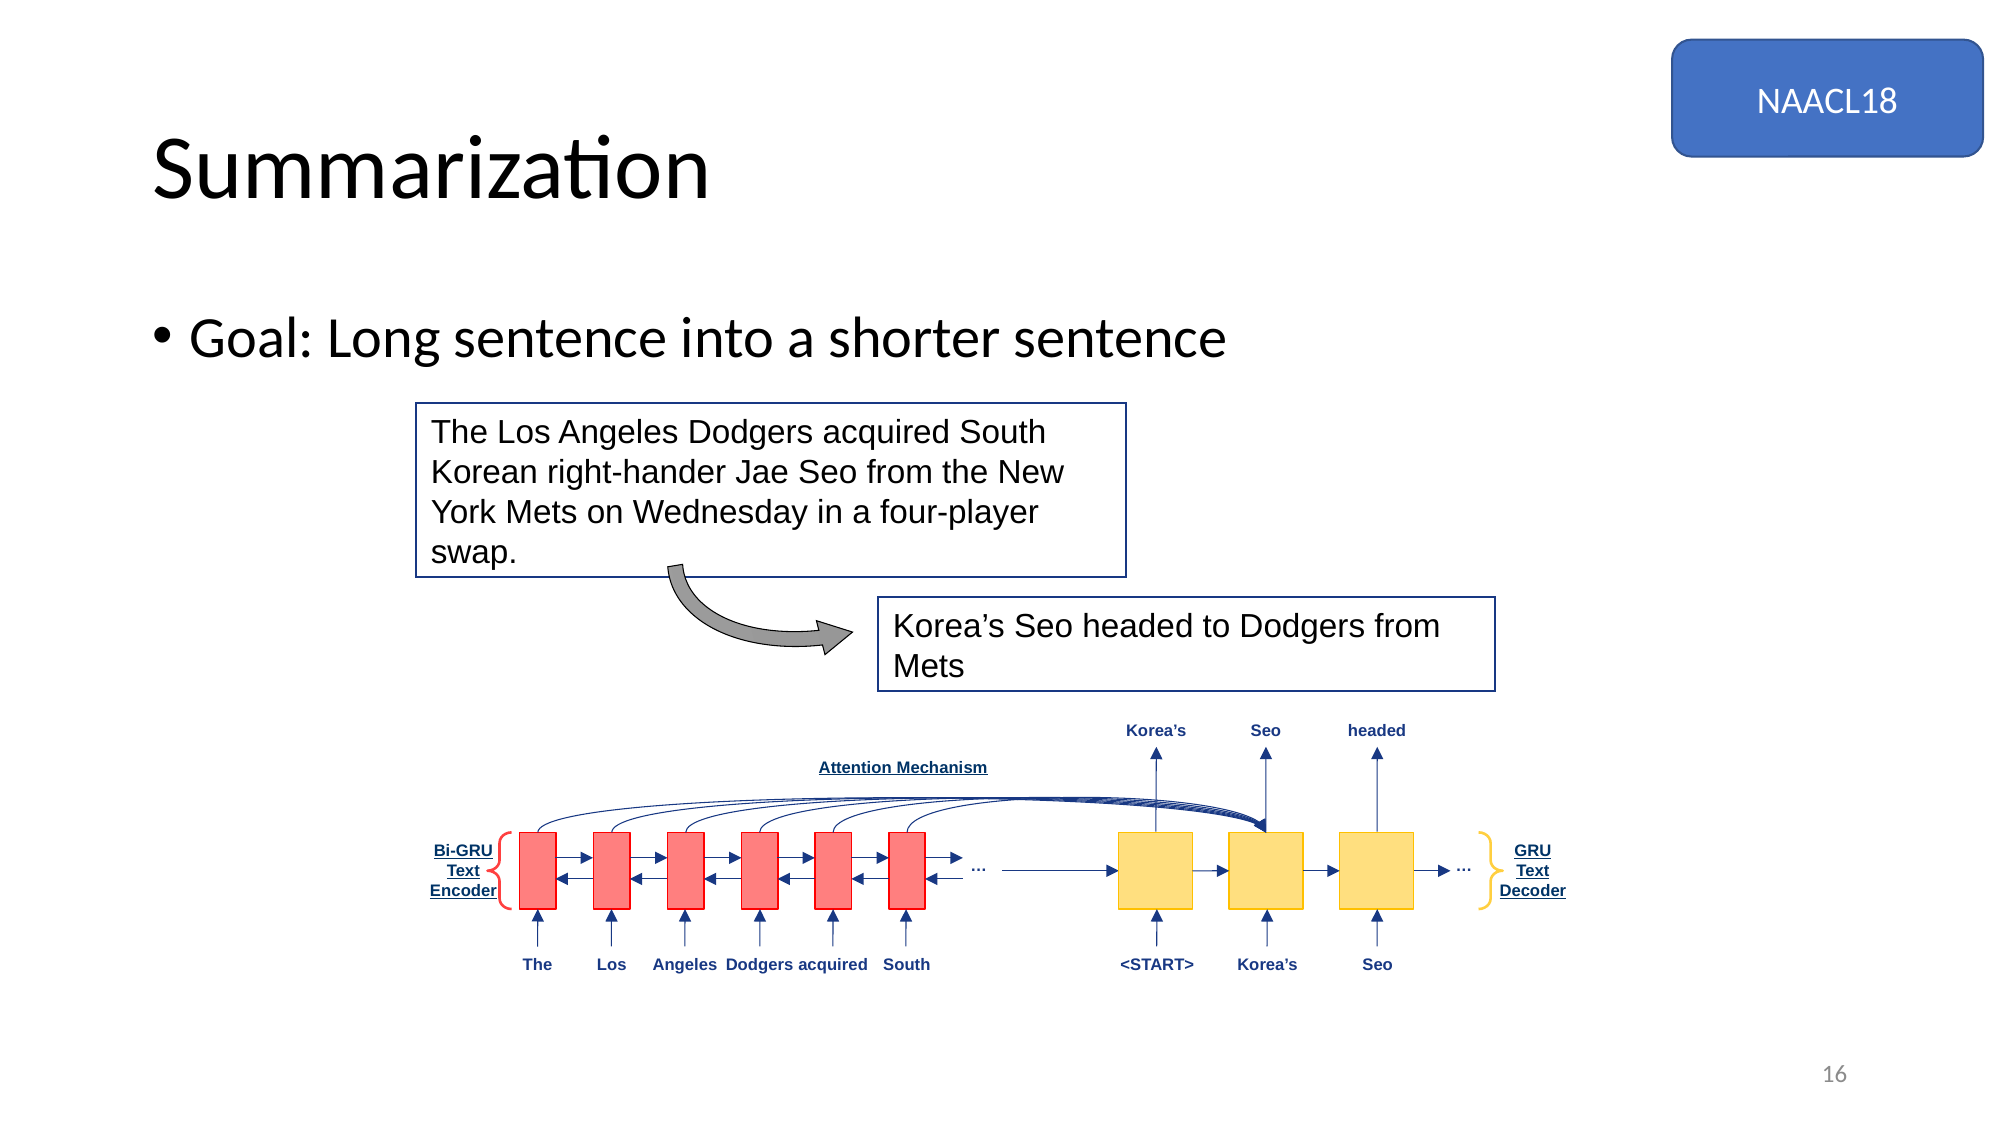

NAACL18
# Summarization
Goal: Long sentence into a shorter sentence

The Los Angeles Dodgers acquired South Korean right-hander Jae Seo from the New York Mets on Wednesday in a four-player swap.
Korea’s Seo headed to Dodgers from Mets
Korea’s
Seo
headed
Attention Mechanism

GRU
Text
Decoder
Bi-GRU
Text
Encoder
…
…
The
Los
Angeles
Dodgers
acquired
South
<START>
Korea’s
Seo
16